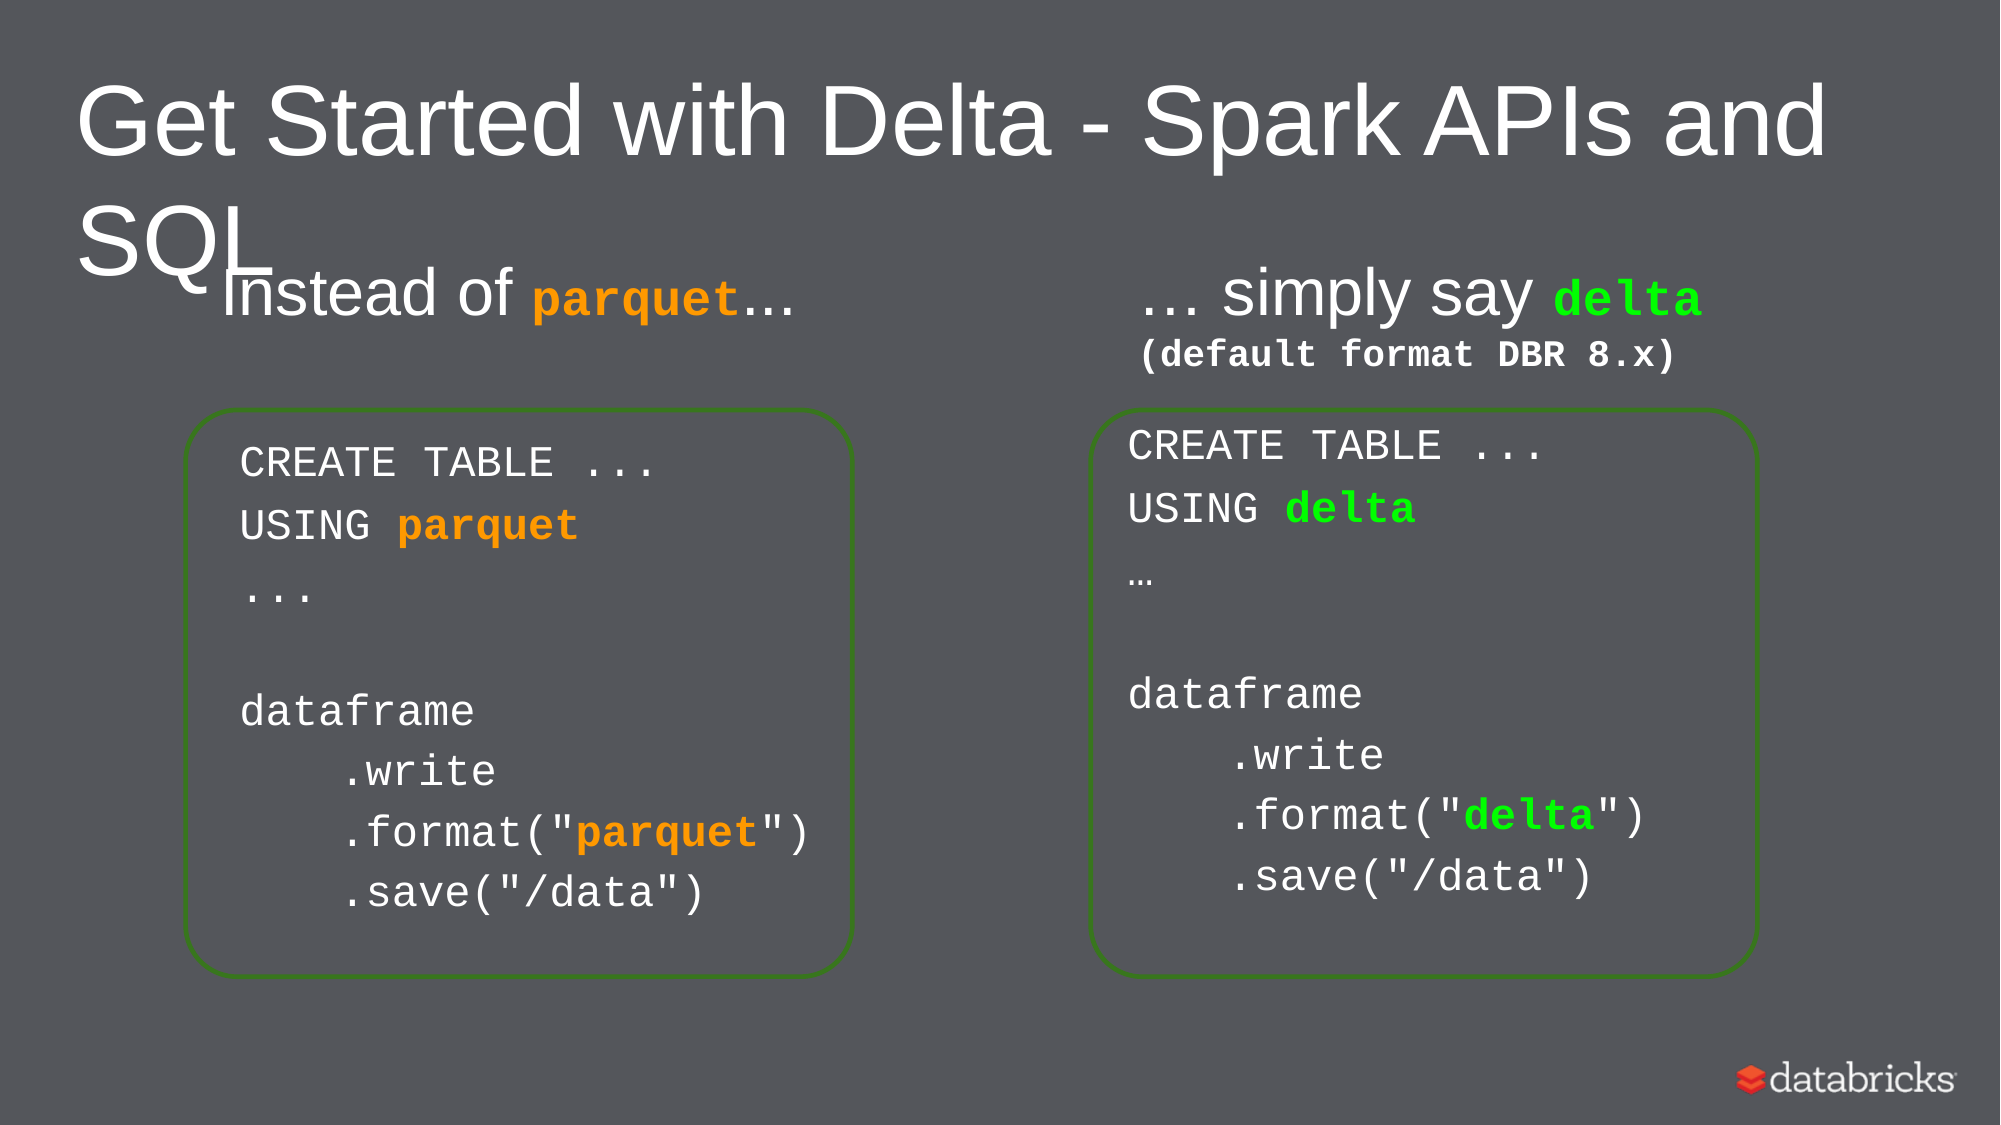

# Get Started with Delta - Spark APIs and SQL
Instead of parquet...
… simply say delta (default format DBR 8.x)
CREATE TABLE ...
USING delta
…

dataframe
.write
.format("delta")
.save("/data")

CREATE TABLE ...
USING parquet
...

dataframe
.write
.format("parquet")
.save("/data")